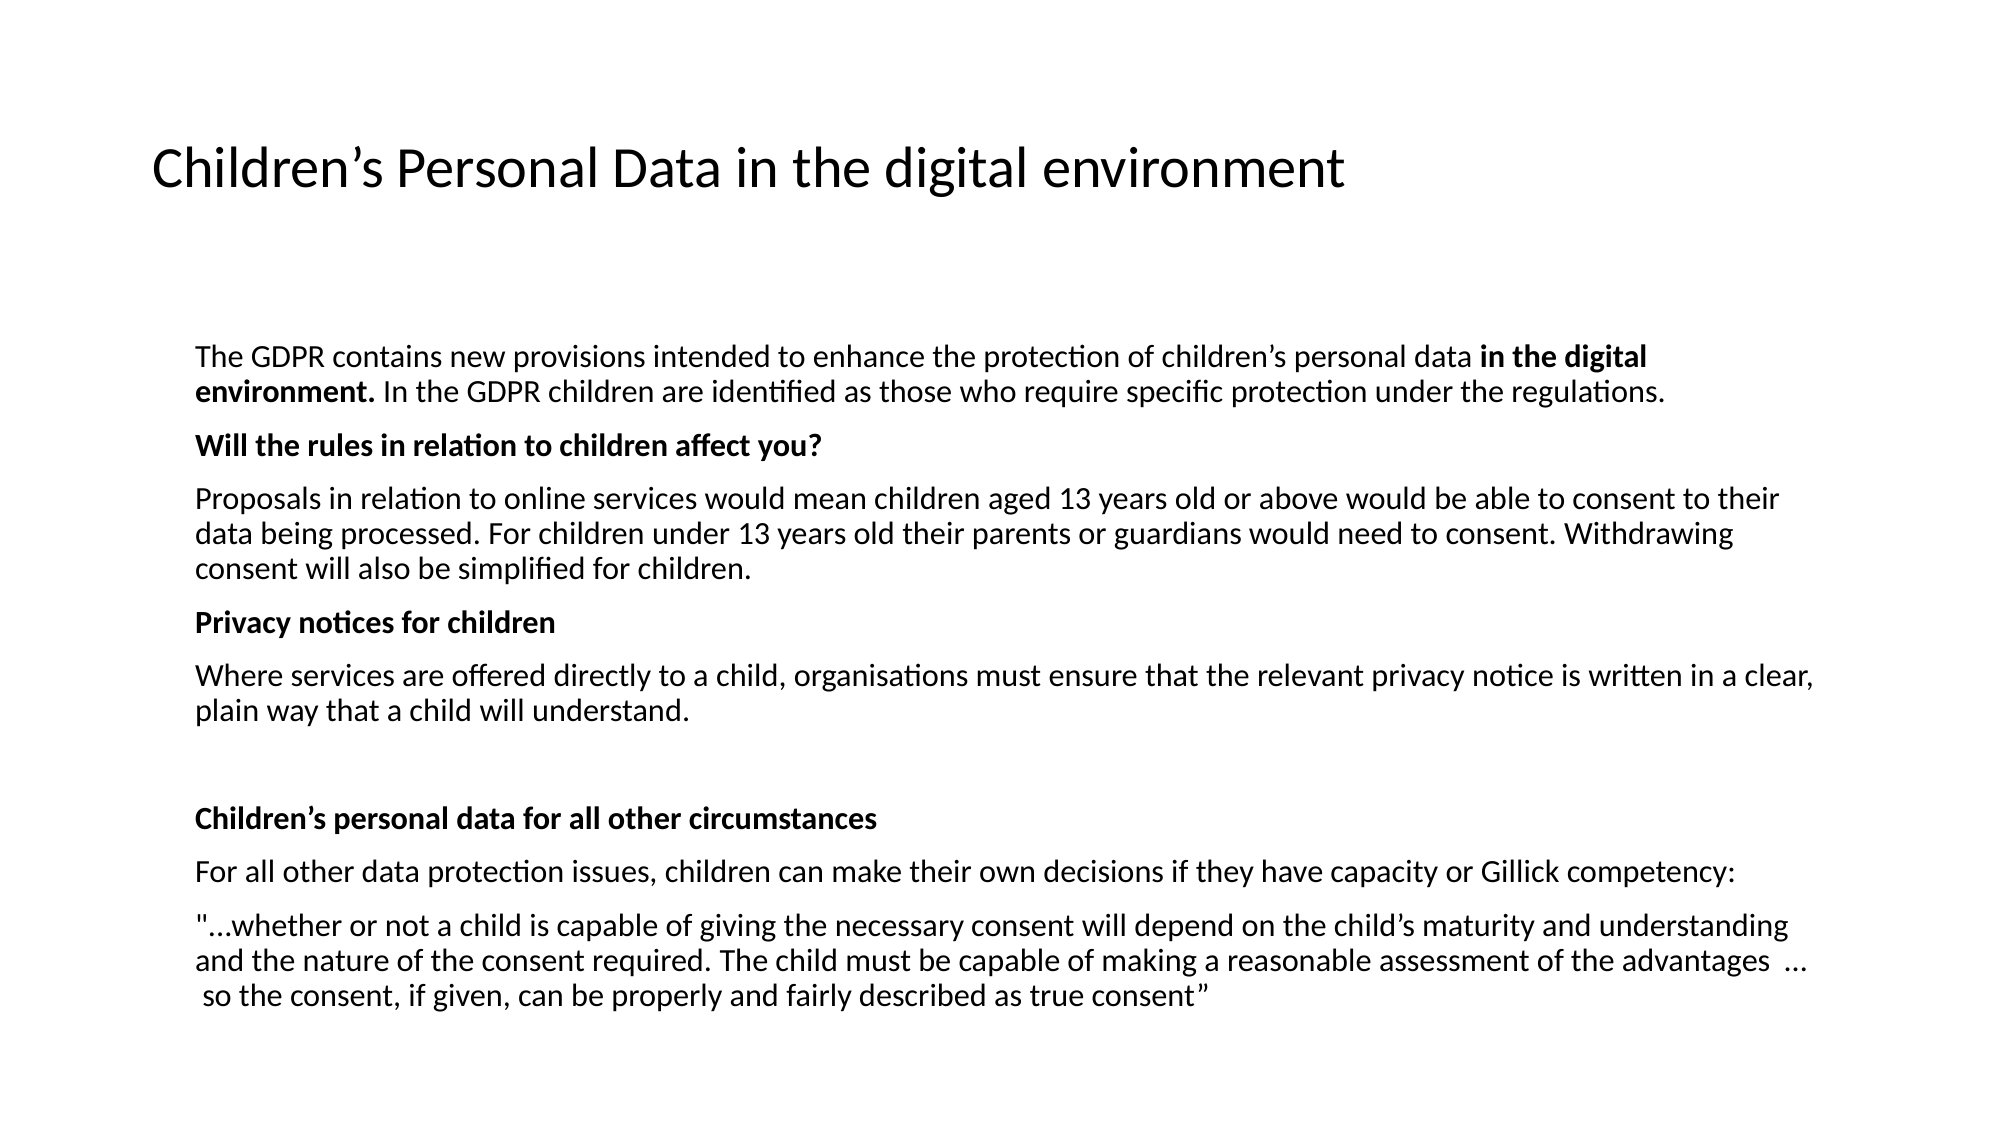

# Children’s Personal Data in the digital environment
The GDPR contains new provisions intended to enhance the protection of children’s personal data in the digital environment. In the GDPR children are identified as those who require specific protection under the regulations.
Will the rules in relation to children affect you?
Proposals in relation to online services would mean children aged 13 years old or above would be able to consent to their data being processed. For children under 13 years old their parents or guardians would need to consent. Withdrawing consent will also be simplified for children.
Privacy notices for children
Where services are offered directly to a child, organisations must ensure that the relevant privacy notice is written in a clear, plain way that a child will understand.

Children’s personal data for all other circumstances
For all other data protection issues, children can make their own decisions if they have capacity or Gillick competency:
"...whether or not a child is capable of giving the necessary consent will depend on the child’s maturity and understanding and the nature of the consent required. The child must be capable of making a reasonable assessment of the advantages  …  so the consent, if given, can be properly and fairly described as true consent”